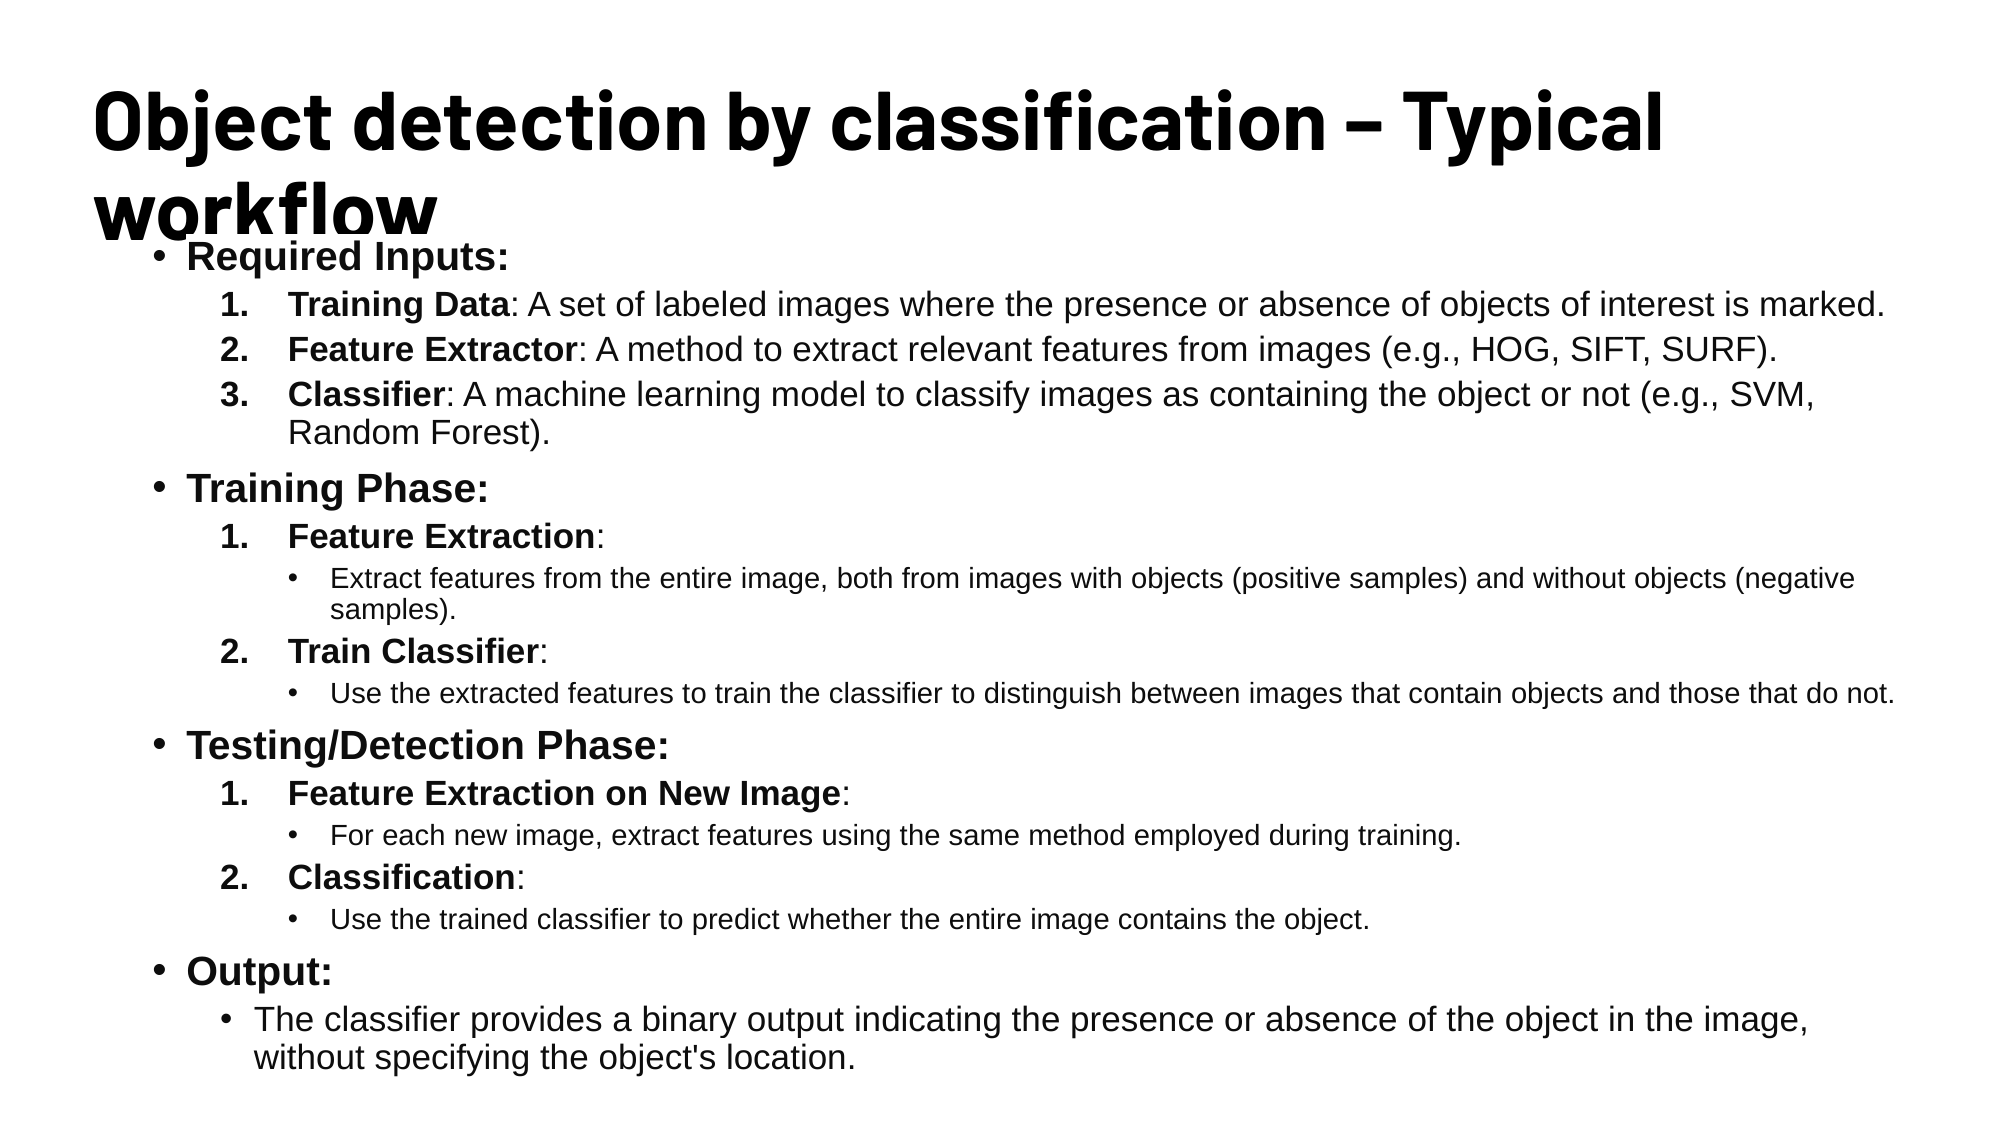

# Object detection by classification – Typical workflow
Required Inputs:
Training Data: A set of labeled images where the presence or absence of objects of interest is marked.
Feature Extractor: A method to extract relevant features from images (e.g., HOG, SIFT, SURF).
Classifier: A machine learning model to classify images as containing the object or not (e.g., SVM, Random Forest).
Training Phase:
Feature Extraction:
Extract features from the entire image, both from images with objects (positive samples) and without objects (negative samples).
Train Classifier:
Use the extracted features to train the classifier to distinguish between images that contain objects and those that do not.
Testing/Detection Phase:
Feature Extraction on New Image:
For each new image, extract features using the same method employed during training.
Classification:
Use the trained classifier to predict whether the entire image contains the object.
Output:
The classifier provides a binary output indicating the presence or absence of the object in the image, without specifying the object's location.